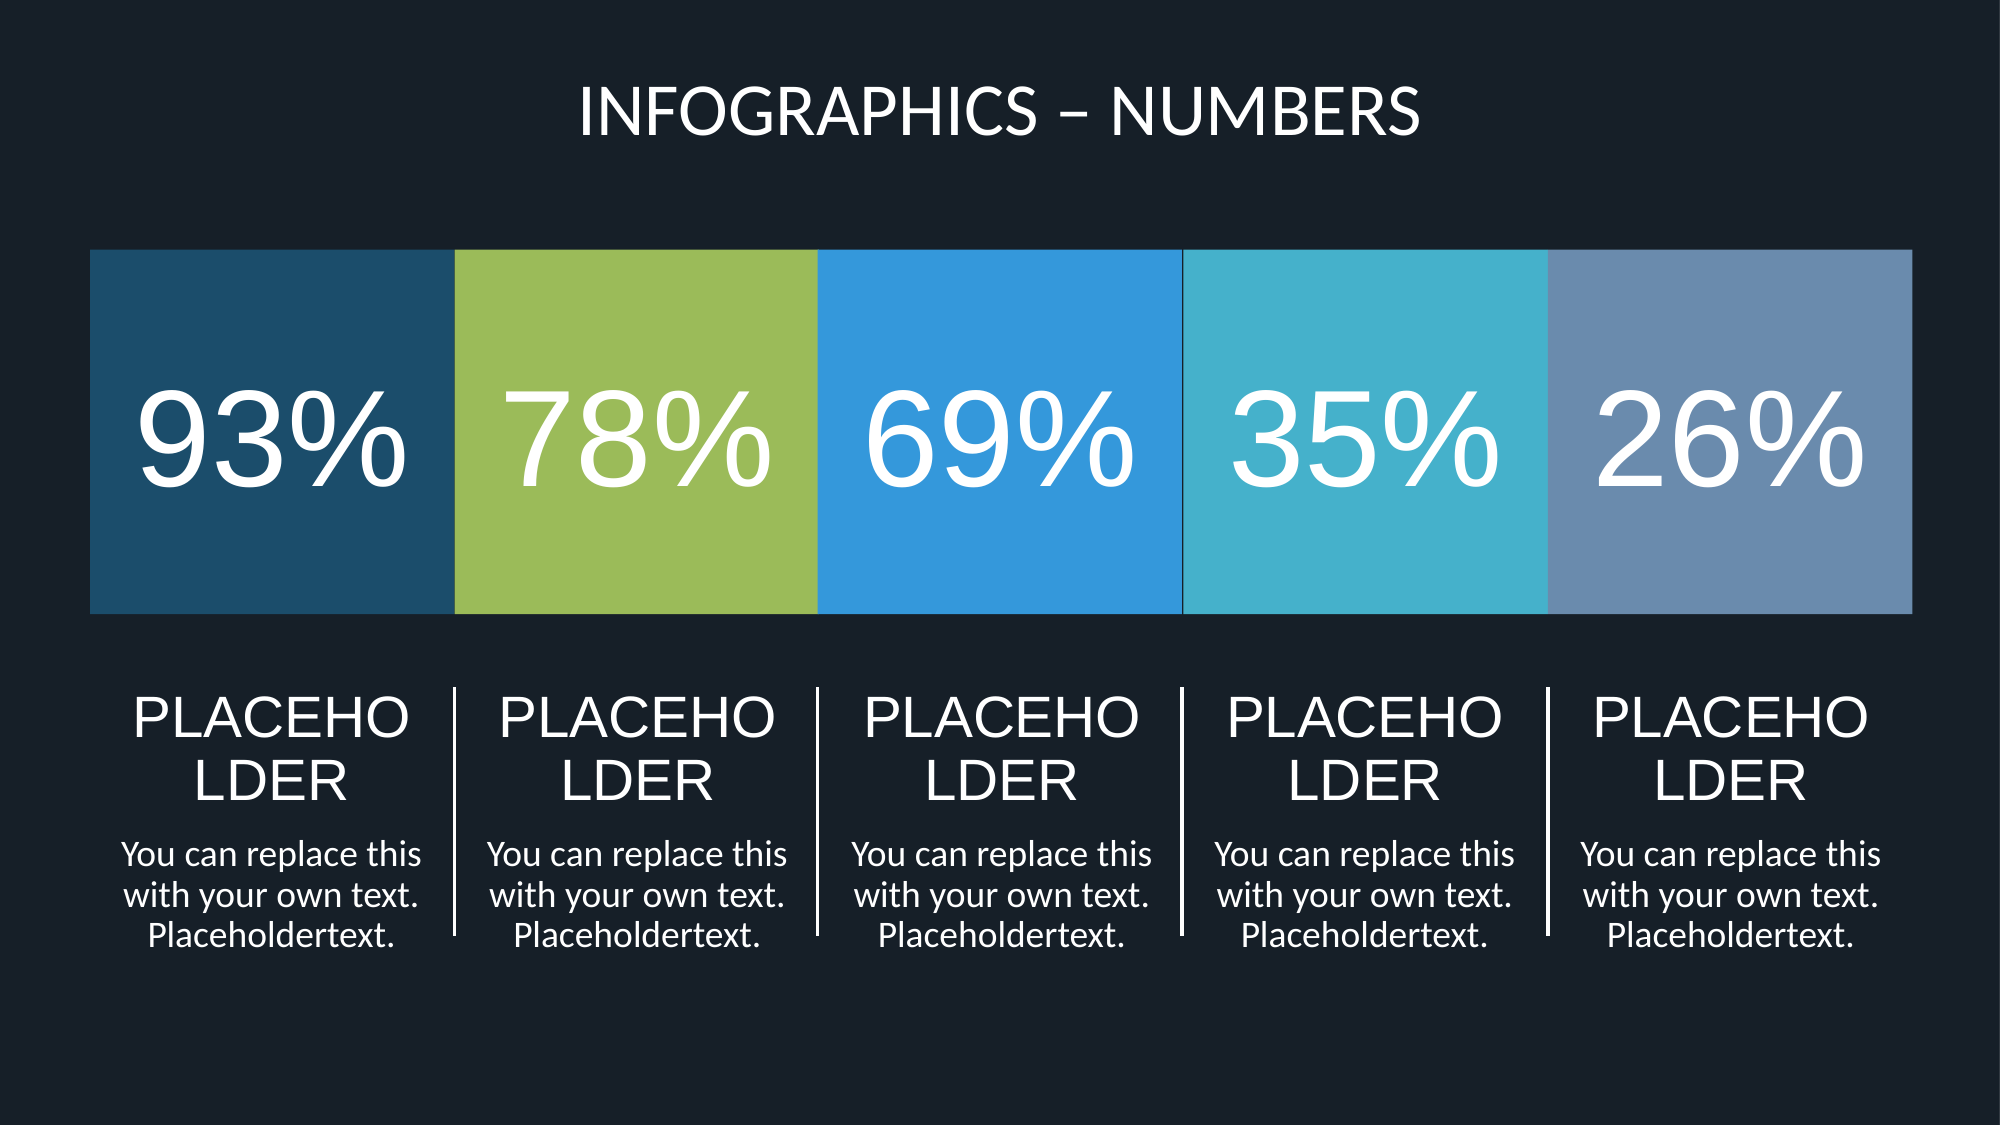

# Infographics – Numbers
93%
78%
69%
35%
26%
PLACEHOLDER
You can replace this with your own text. Placeholdertext.
PLACEHOLDER
You can replace this with your own text. Placeholdertext.
PLACEHOLDER
You can replace this with your own text. Placeholdertext.
PLACEHOLDER
You can replace this with your own text. Placeholdertext.
PLACEHOLDER
You can replace this with your own text. Placeholdertext.